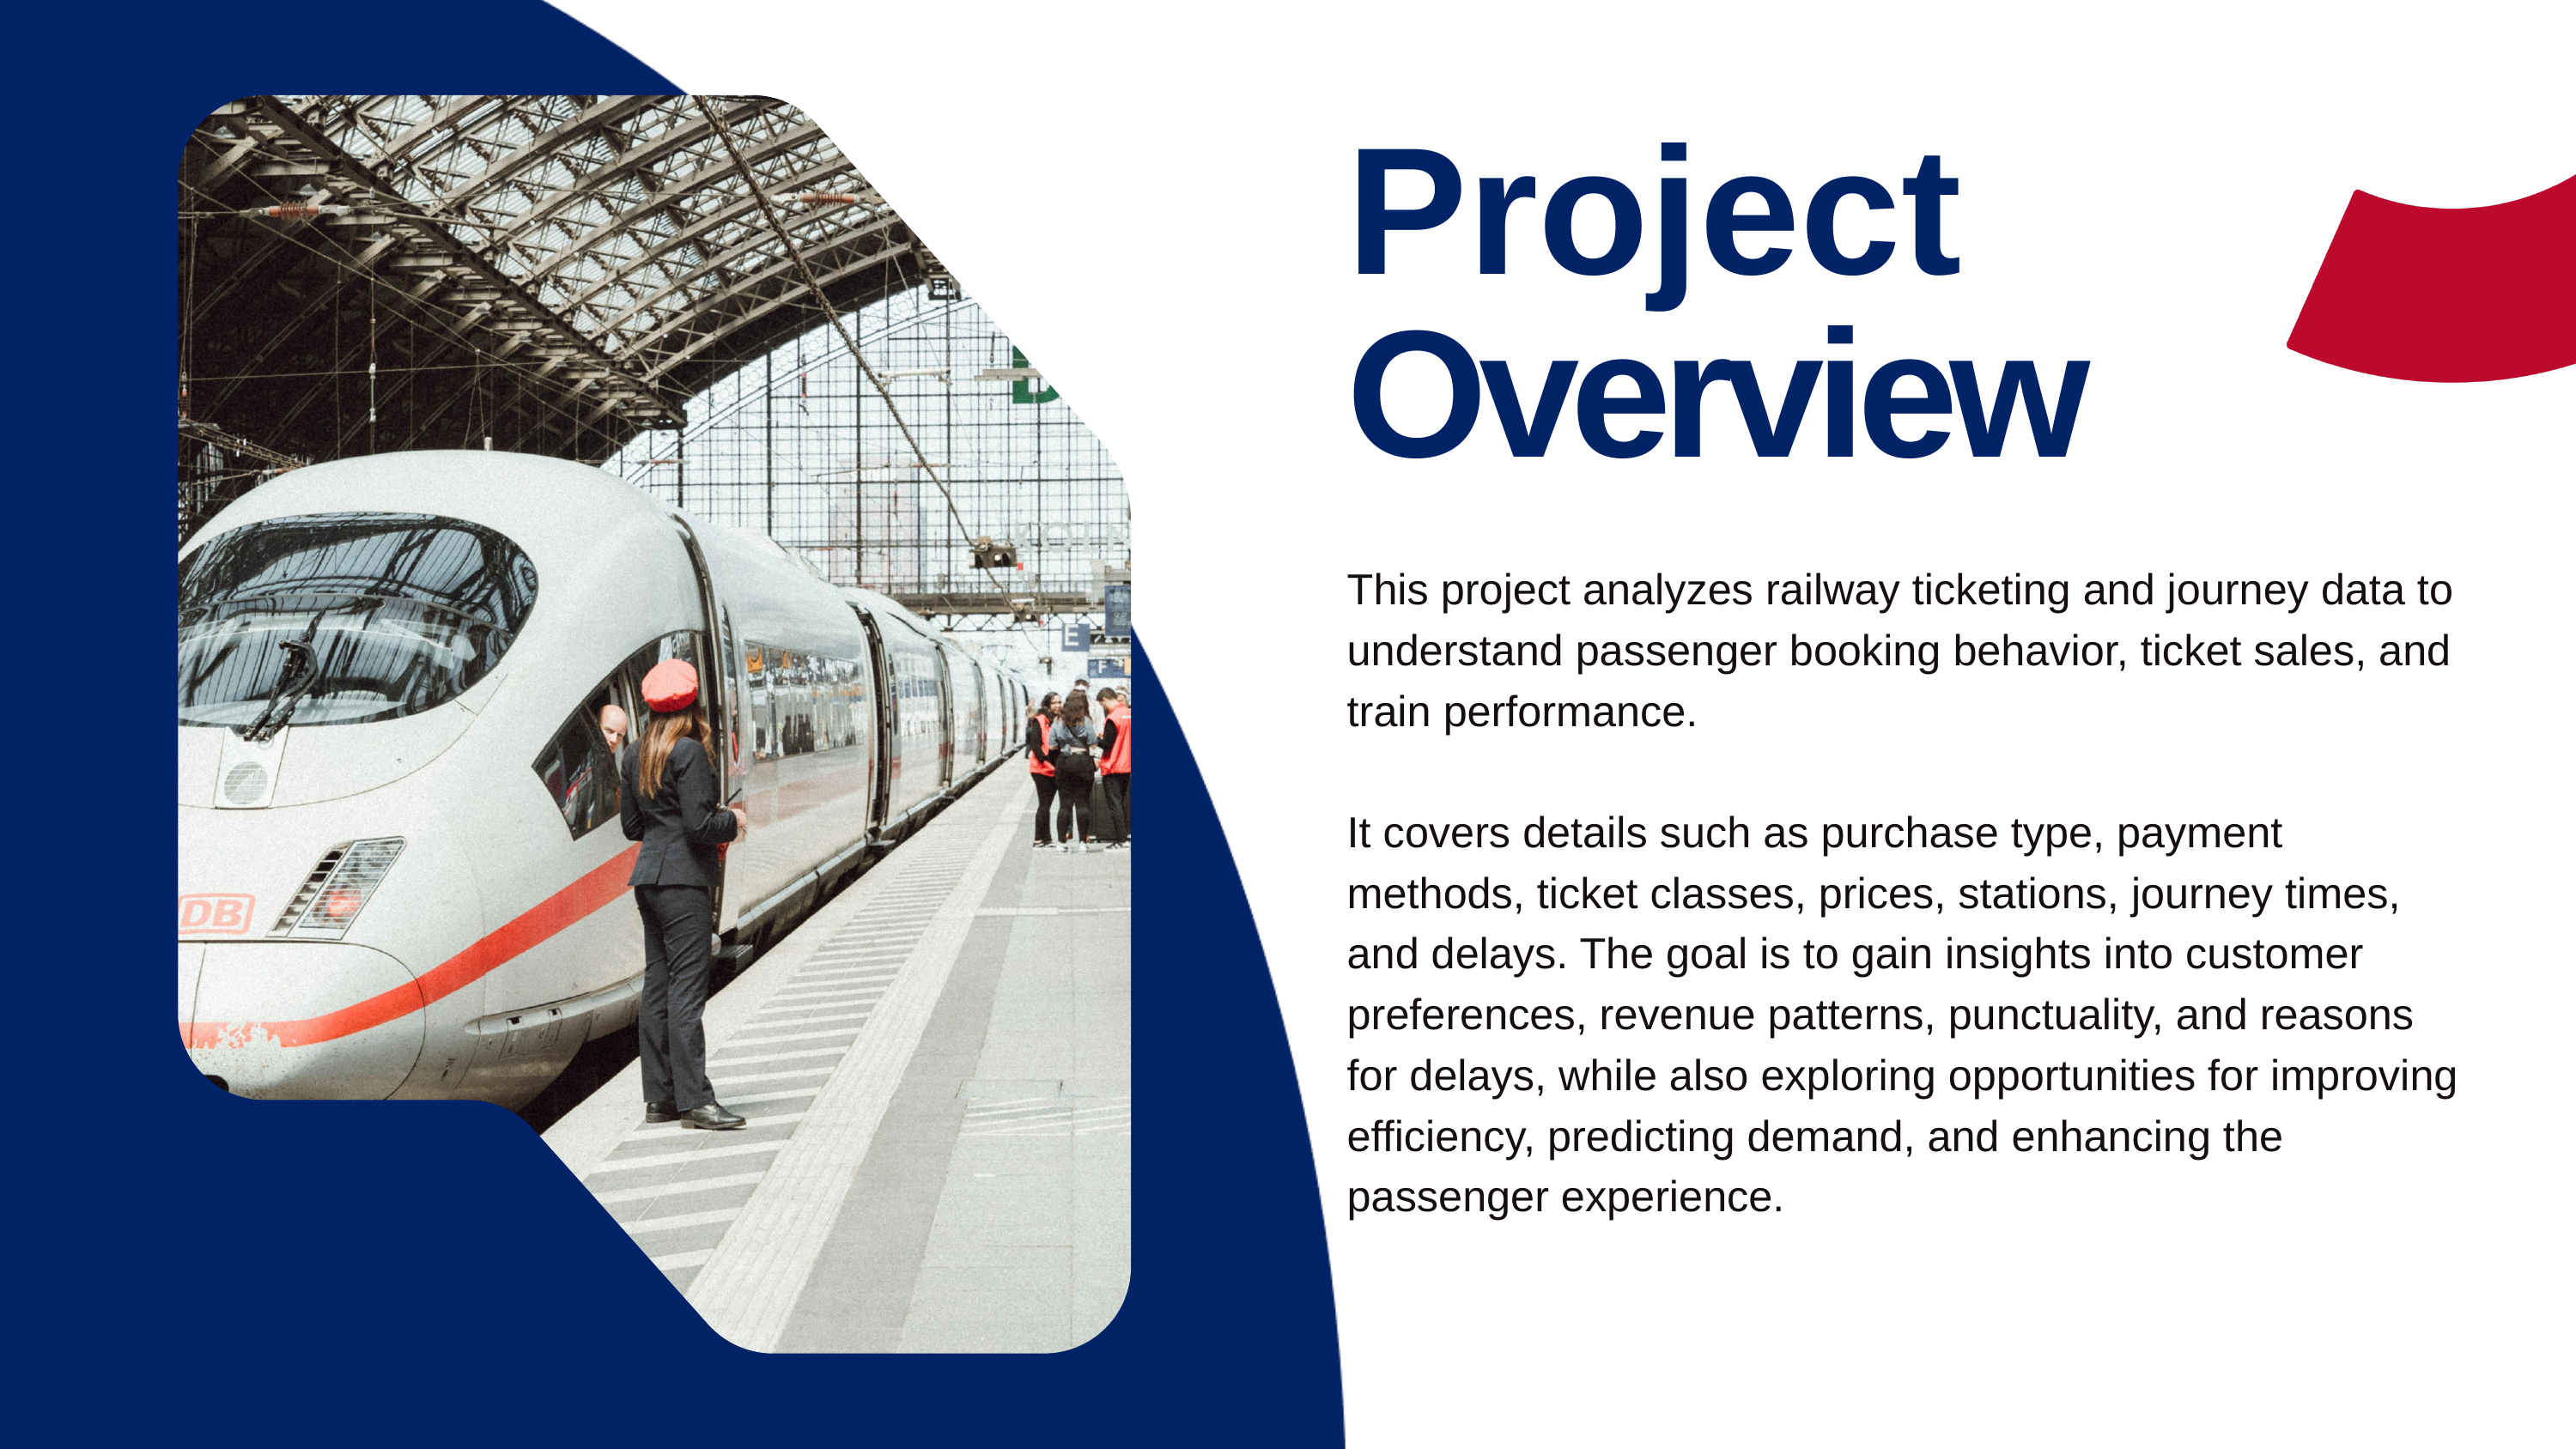

Project
Overview
This project analyzes railway ticketing and journey data to understand passenger booking behavior, ticket sales, and train performance.

It covers details such as purchase type, payment methods, ticket classes, prices, stations, journey times, and delays. The goal is to gain insights into customer preferences, revenue patterns, punctuality, and reasons for delays, while also exploring opportunities for improving efficiency, predicting demand, and enhancing the passenger experience.